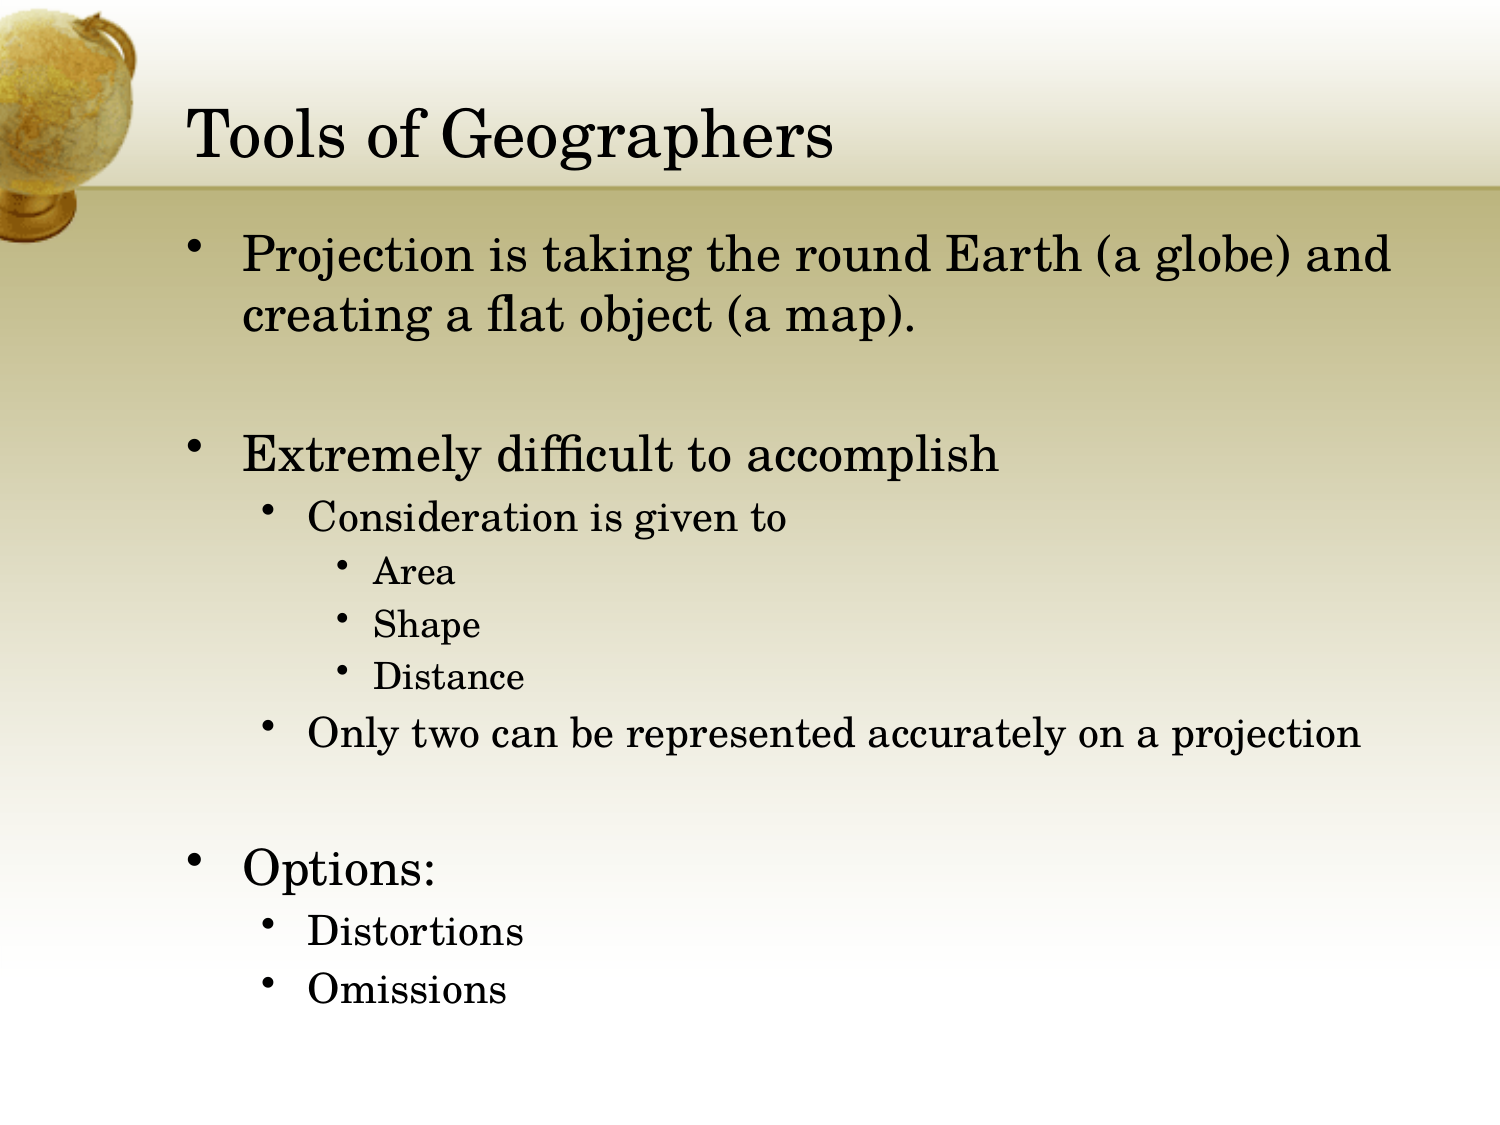

# Tools of Geographers
Projection is taking the round Earth (a globe) and creating a flat object (a map).

Extremely difficult to accomplish
Consideration is given to
Area
Shape
Distance
Only two can be represented accurately on a projection

Options:
Distortions
Omissions